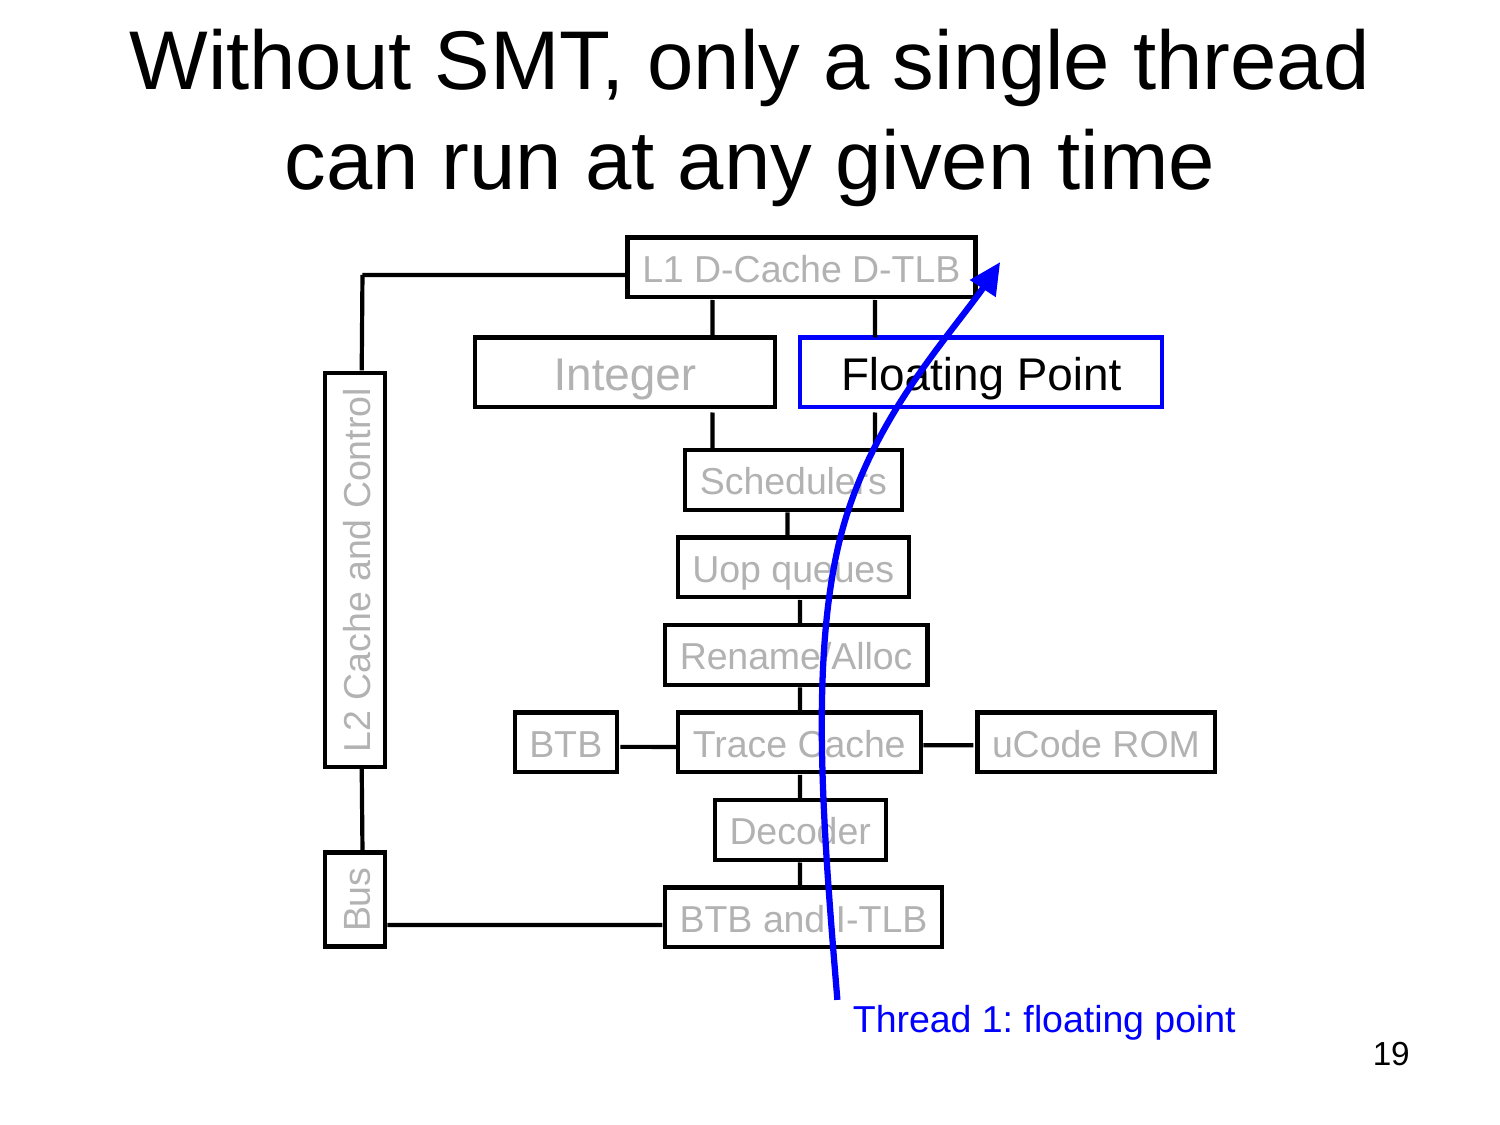

# Without SMT, only a single thread can run at any given time
L1 D-Cache D-TLB

Integer
Floating Point

Schedulers

Uop queues
L2 Cache and Control

Rename/Alloc

BTB
Trace Cache
uCode ROM

Decoder

Bus
BTB and I-TLB

Thread 1: floating point
19